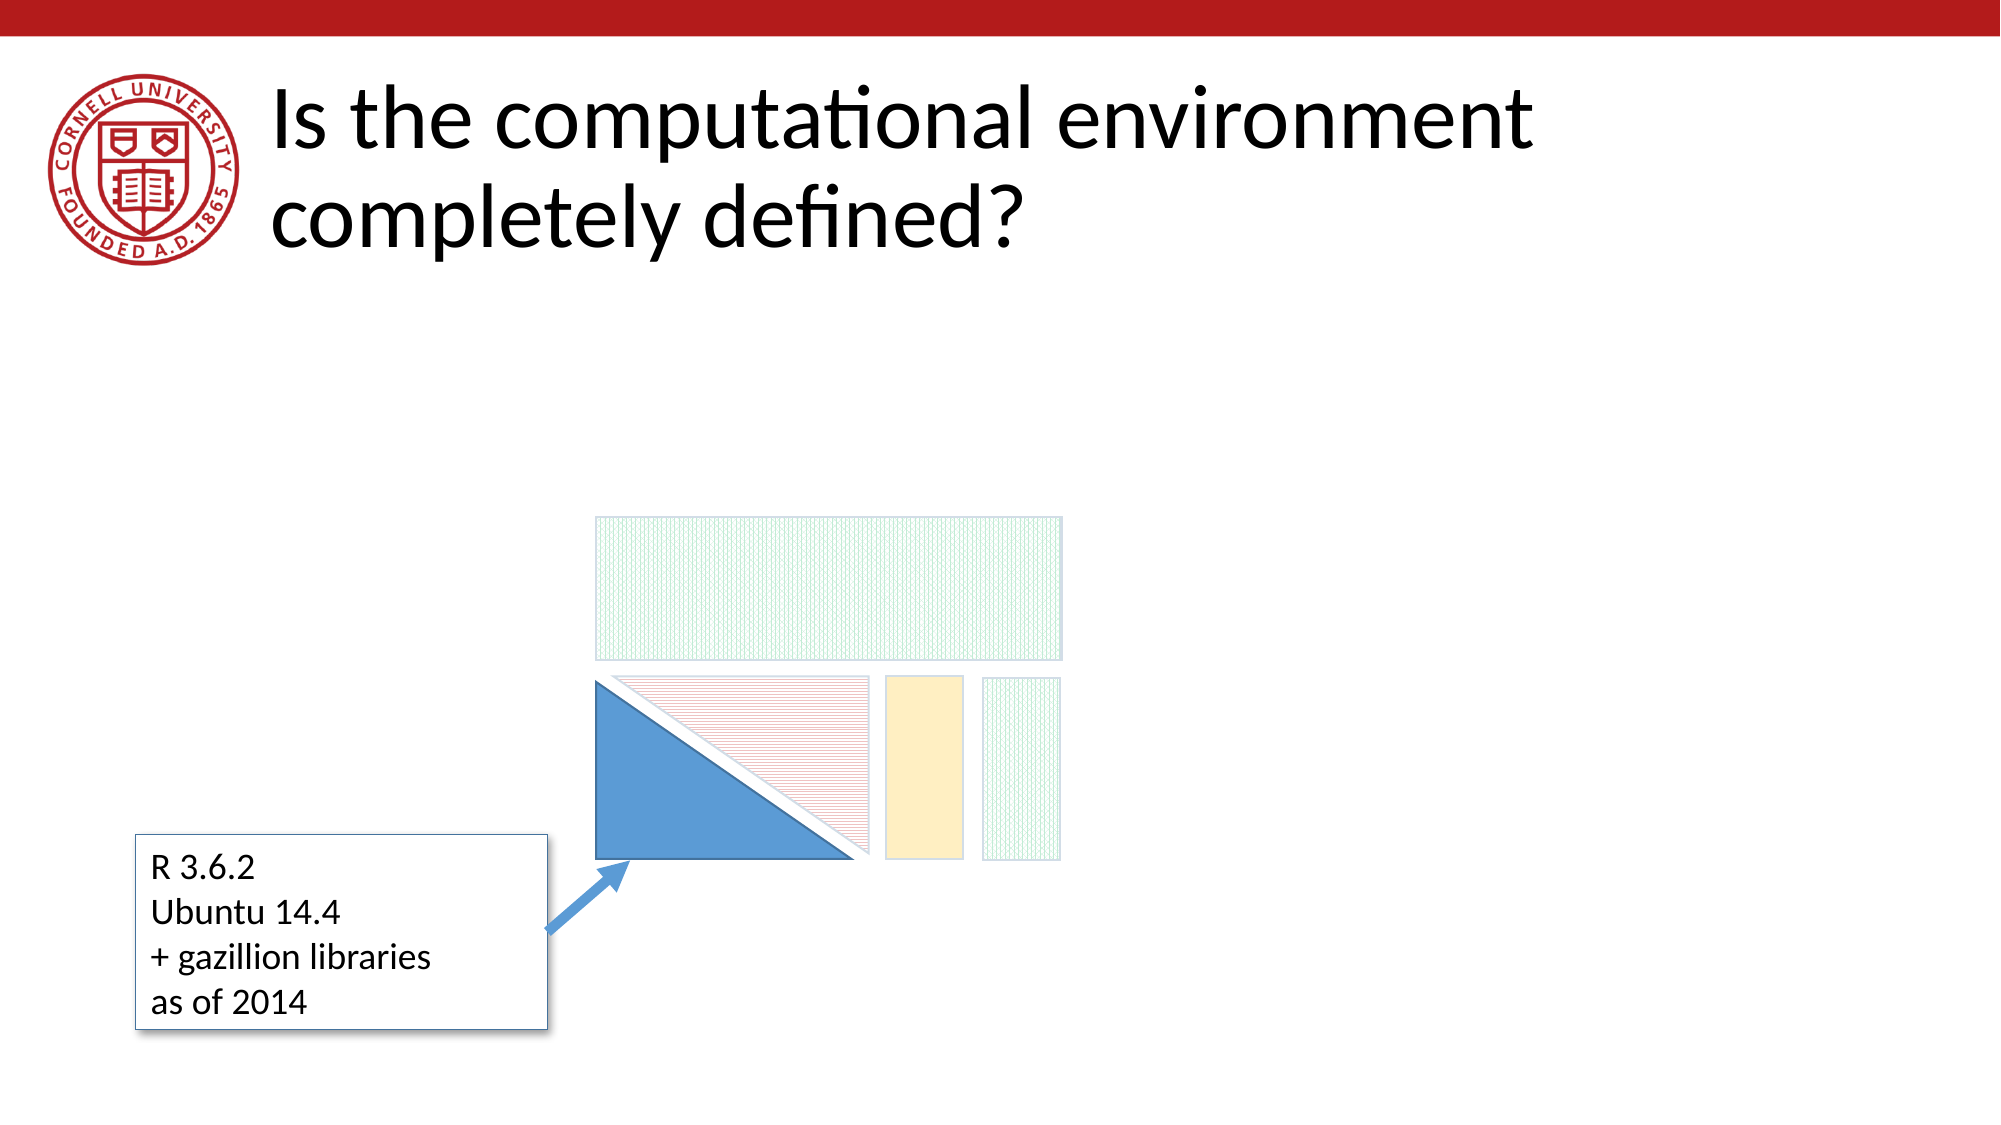

# Is the computational environment completely defined?

R 3.6.2
Ubuntu 14.4
+ gazillion libraries
as of 2014